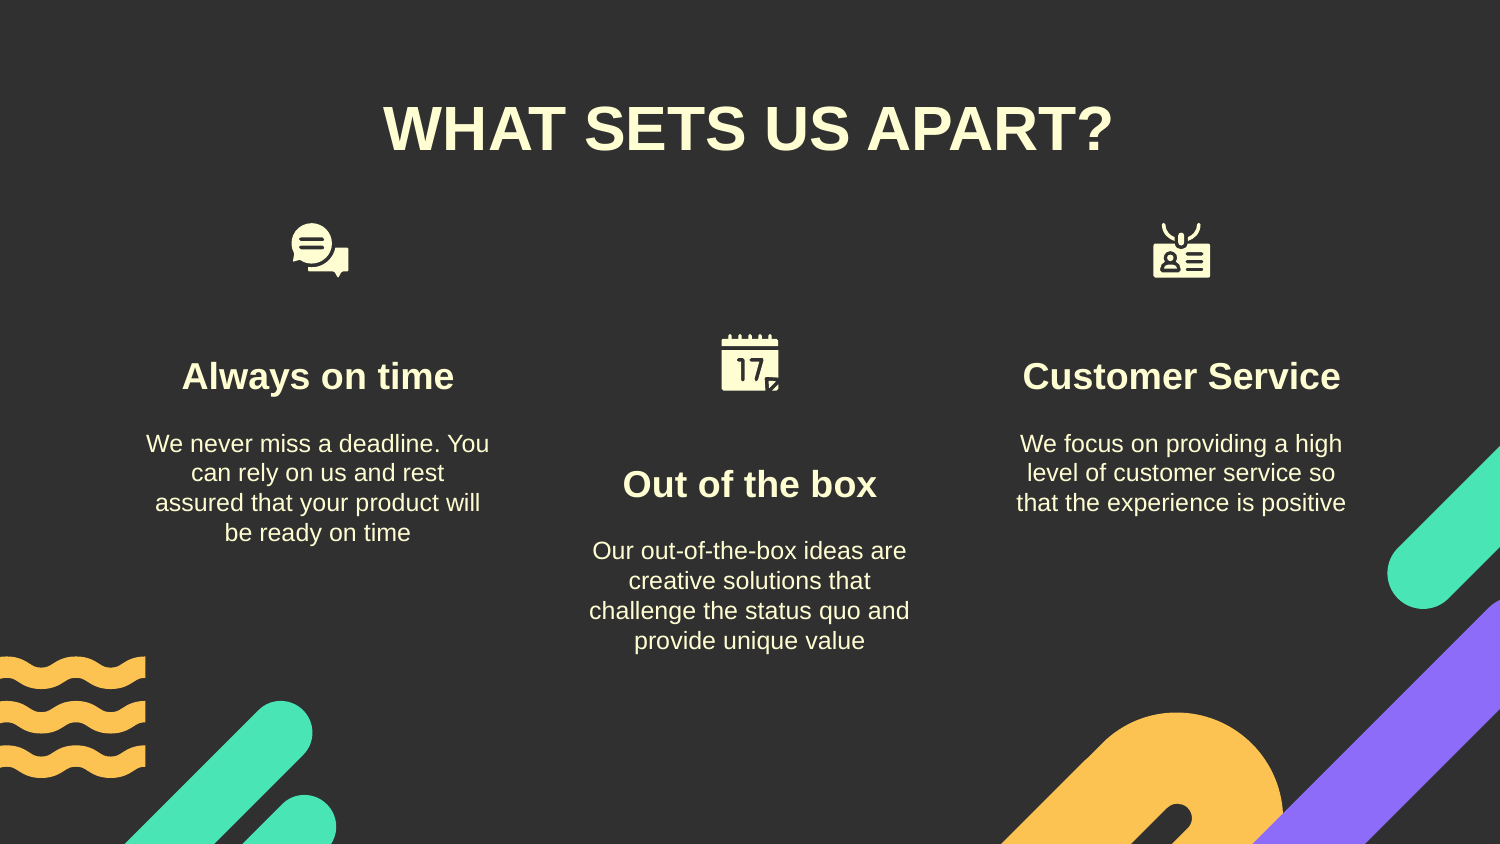

# WHAT SETS US APART?

Always on time
Customer Service

Out of the box
We never miss a deadline. You can rely on us and rest assured that your product will be ready on time
We focus on providing a high level of customer service so that the experience is positive

Our out-of-the-box ideas are creative solutions that challenge the status quo and provide unique value